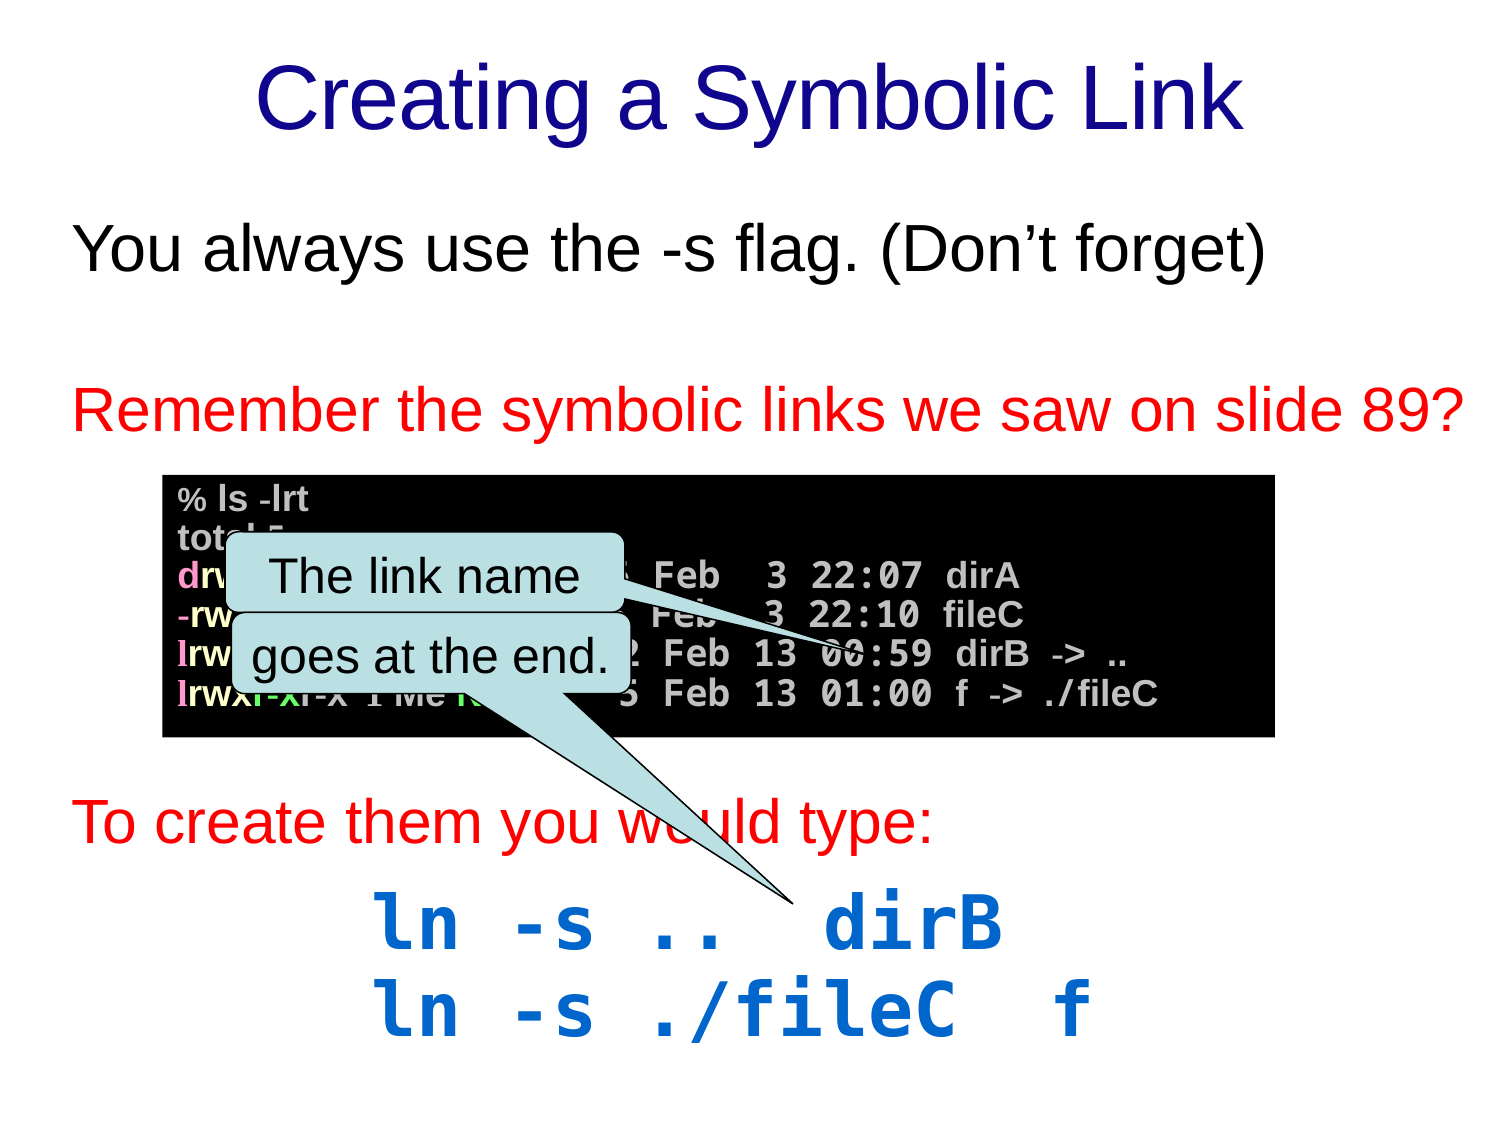

Creating a Symbolic Link
	You always use the -s flag. (Don’t forget)

	Remember the symbolic links we saw on slide 89?

   	To create them you would type:
			ln -s ..  dirB
			ln -s ./fileC  f

% ls -lrt
total 5
drw-r- -r- -  1 Me None 146 Feb  3 22:07 dirA
-rw- r- - r- -  1 Me None 225 Feb  3 22:10 fileC
lrwxr-xr-x  1 Me None   2 Feb 13 00:59 dirB  ->  ..
lrwxr-xr-x  1 Me None   5 Feb 13 01:00 f  ->  ./fileC
The link name
goes at the end.